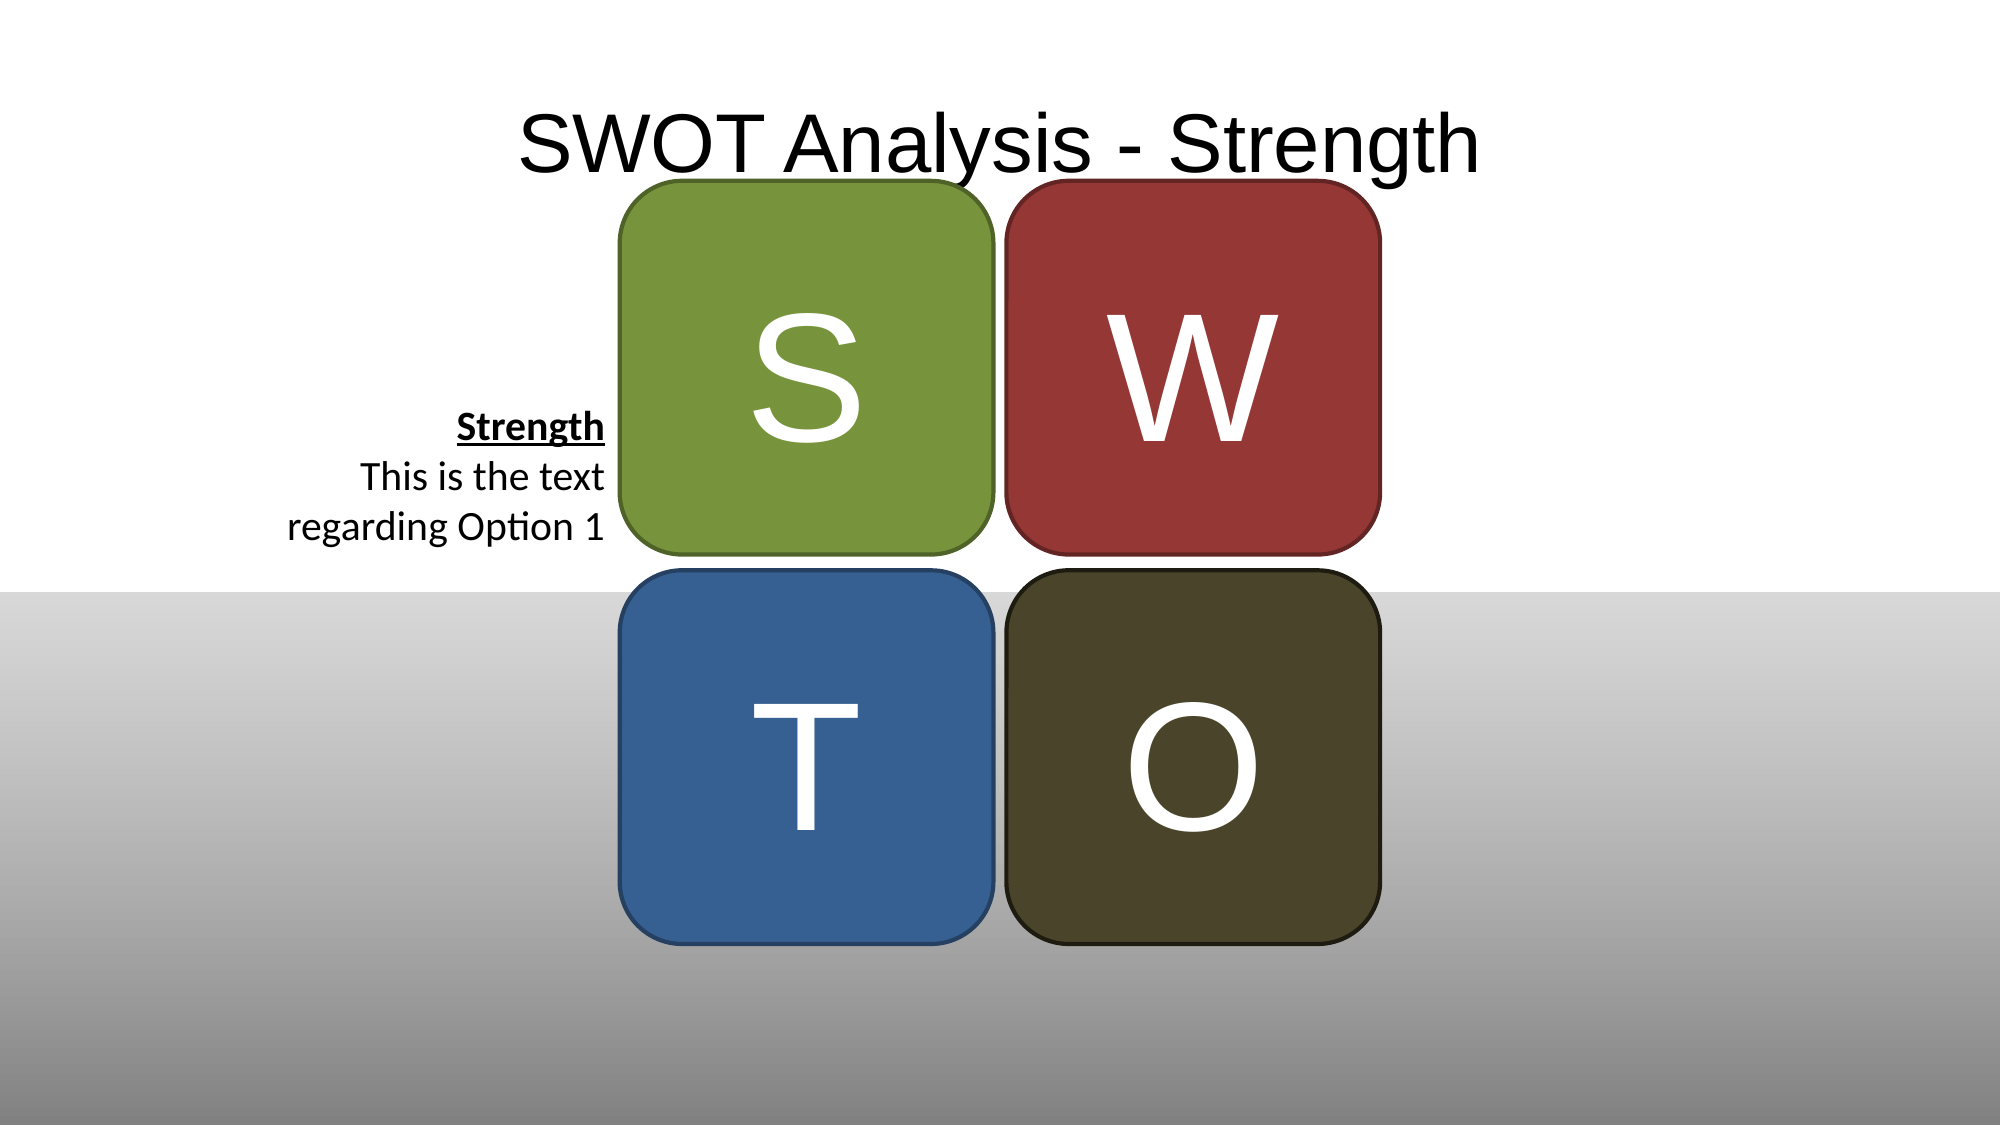

# SWOT Analysis - Strength
S
W
T
O
Strength
This is the text regarding Option 1